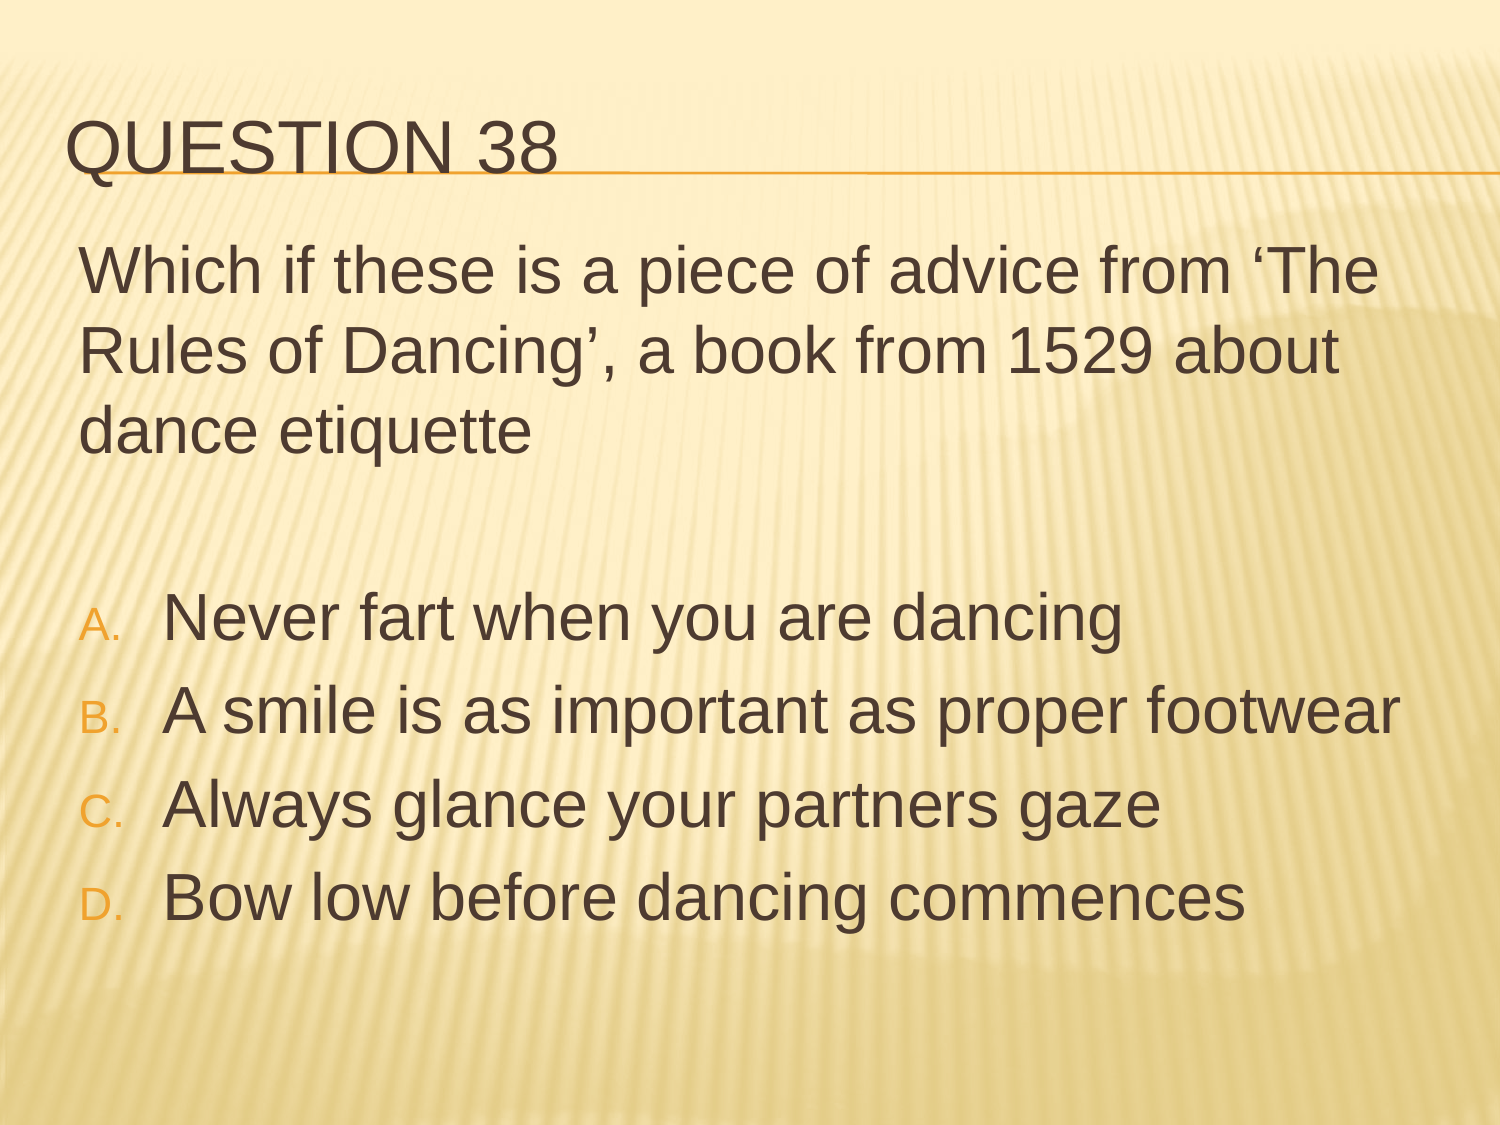

# Question 38
Which if these is a piece of advice from ‘The Rules of Dancing’, a book from 1529 about dance etiquette

Never fart when you are dancing
A smile is as important as proper footwear
Always glance your partners gaze
Bow low before dancing commences